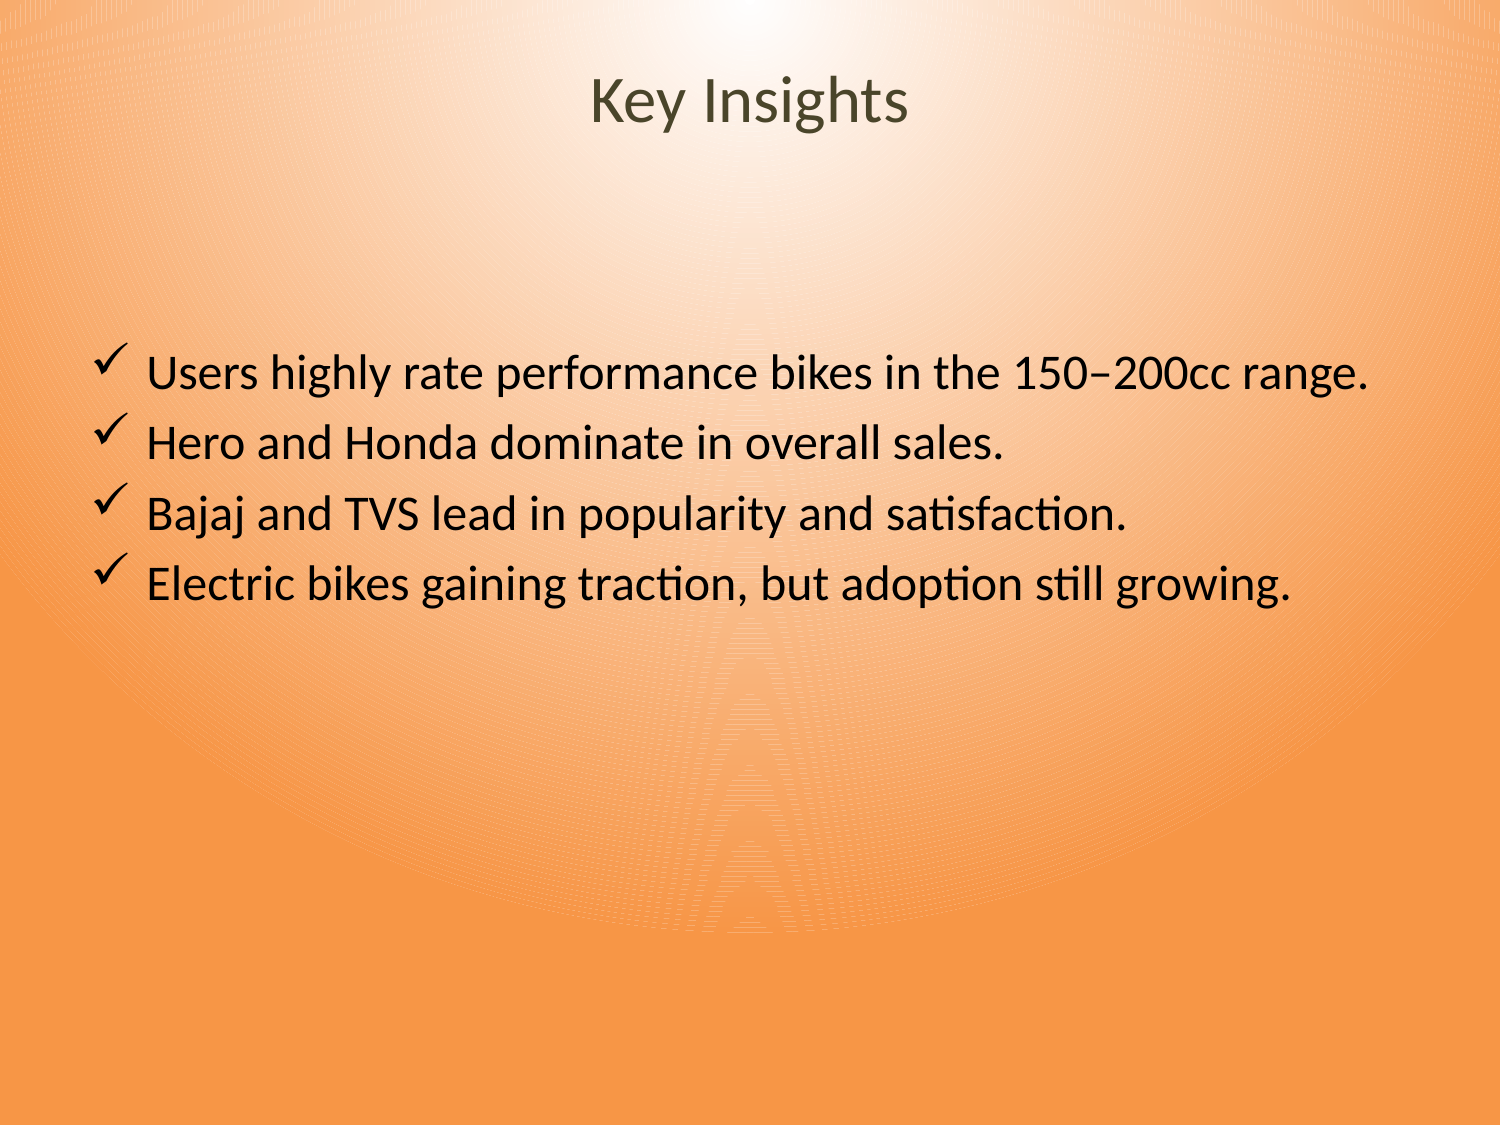

# Key Insights

Users highly rate performance bikes in the 150–200cc range.
Hero and Honda dominate in overall sales.
Bajaj and TVS lead in popularity and satisfaction.
Electric bikes gaining traction, but adoption still growing.